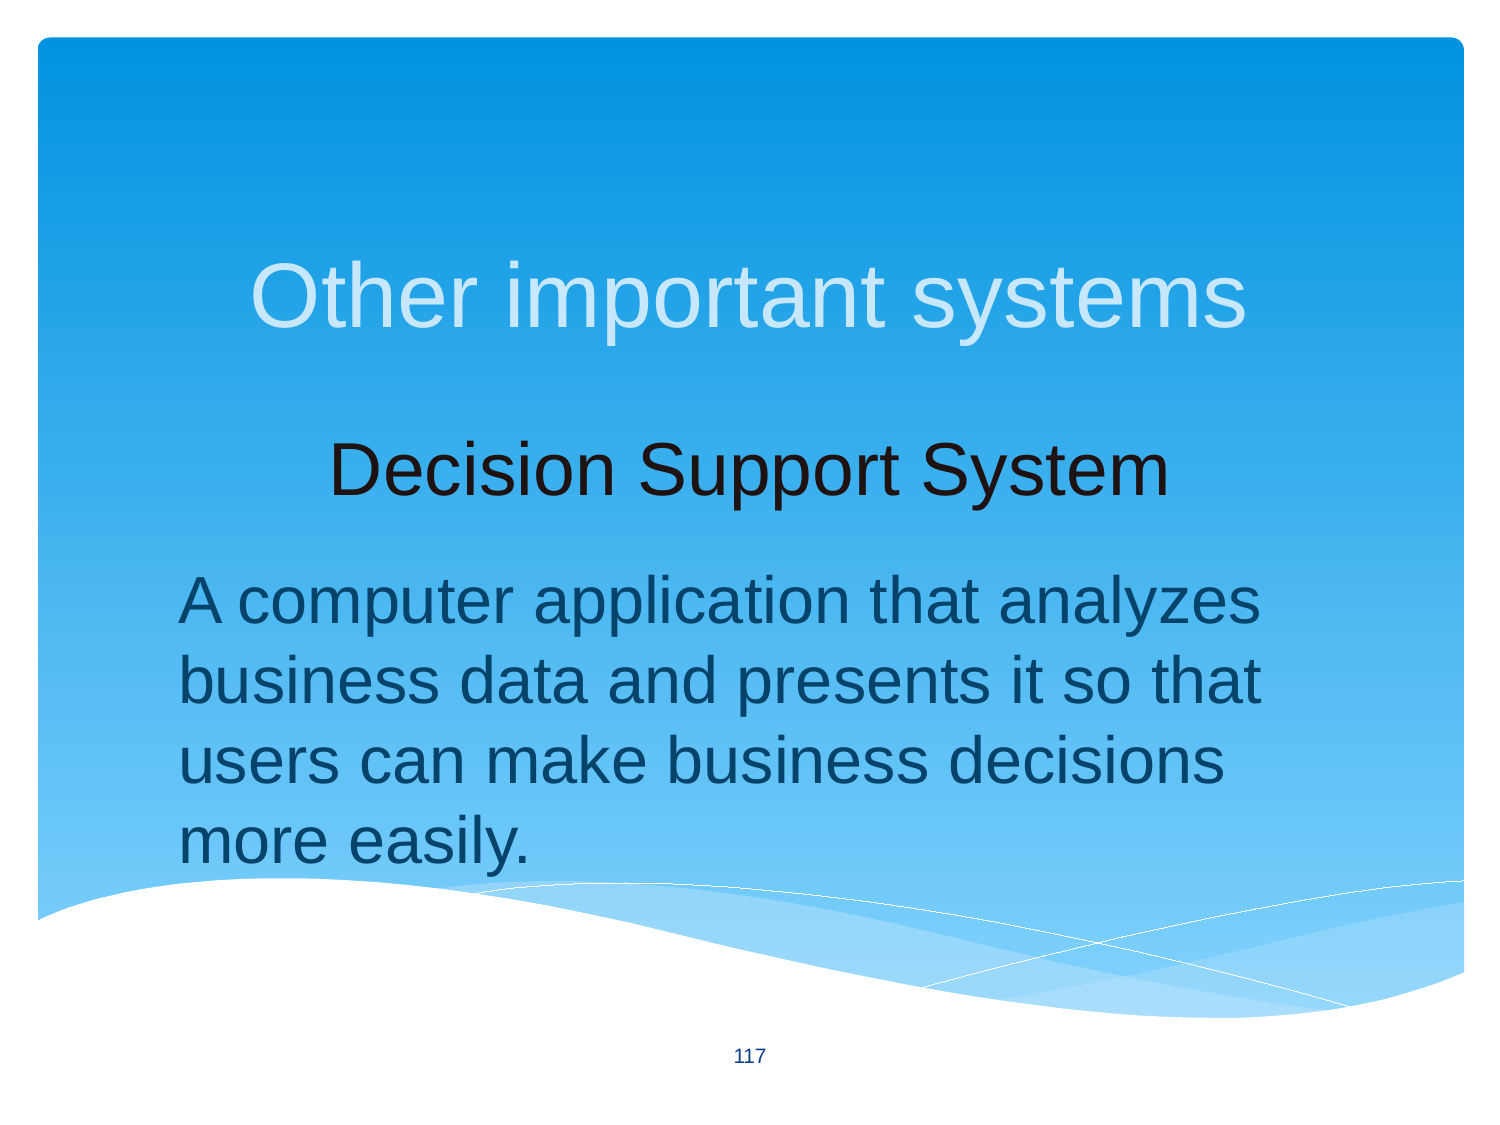

# Other important systems
Decision Support System

A computer application that analyzes business data and presents it so that users can make business decisions more easily.

117